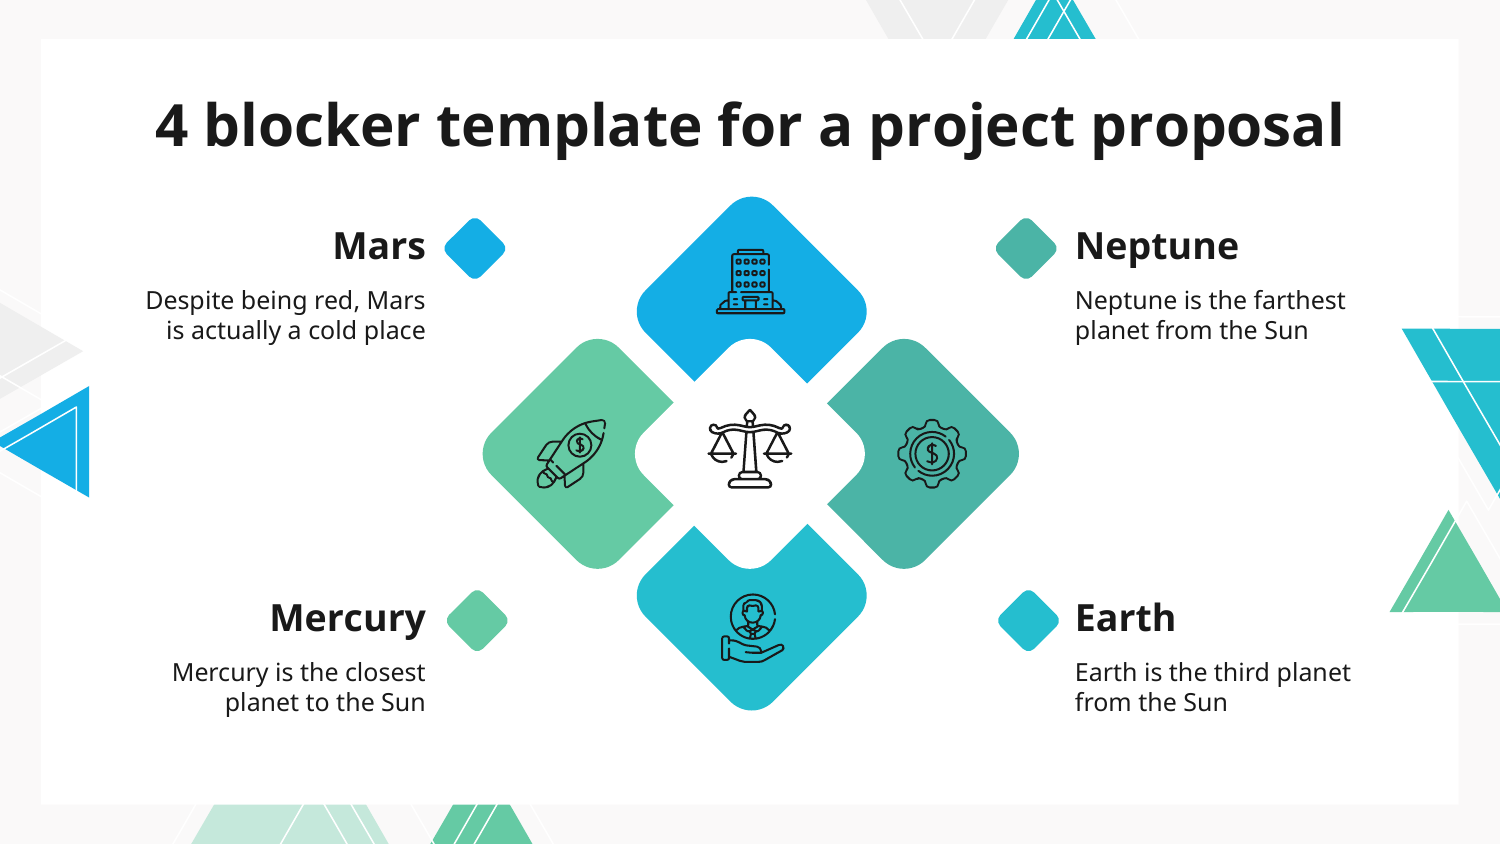

# 4 blocker template for a project proposal
Mars
Neptune

Despite being red, Mars is actually a cold place
Neptune is the farthest planet from the Sun

Mercury
Earth

Mercury is the closest planet to the Sun
Earth is the third planet from the Sun